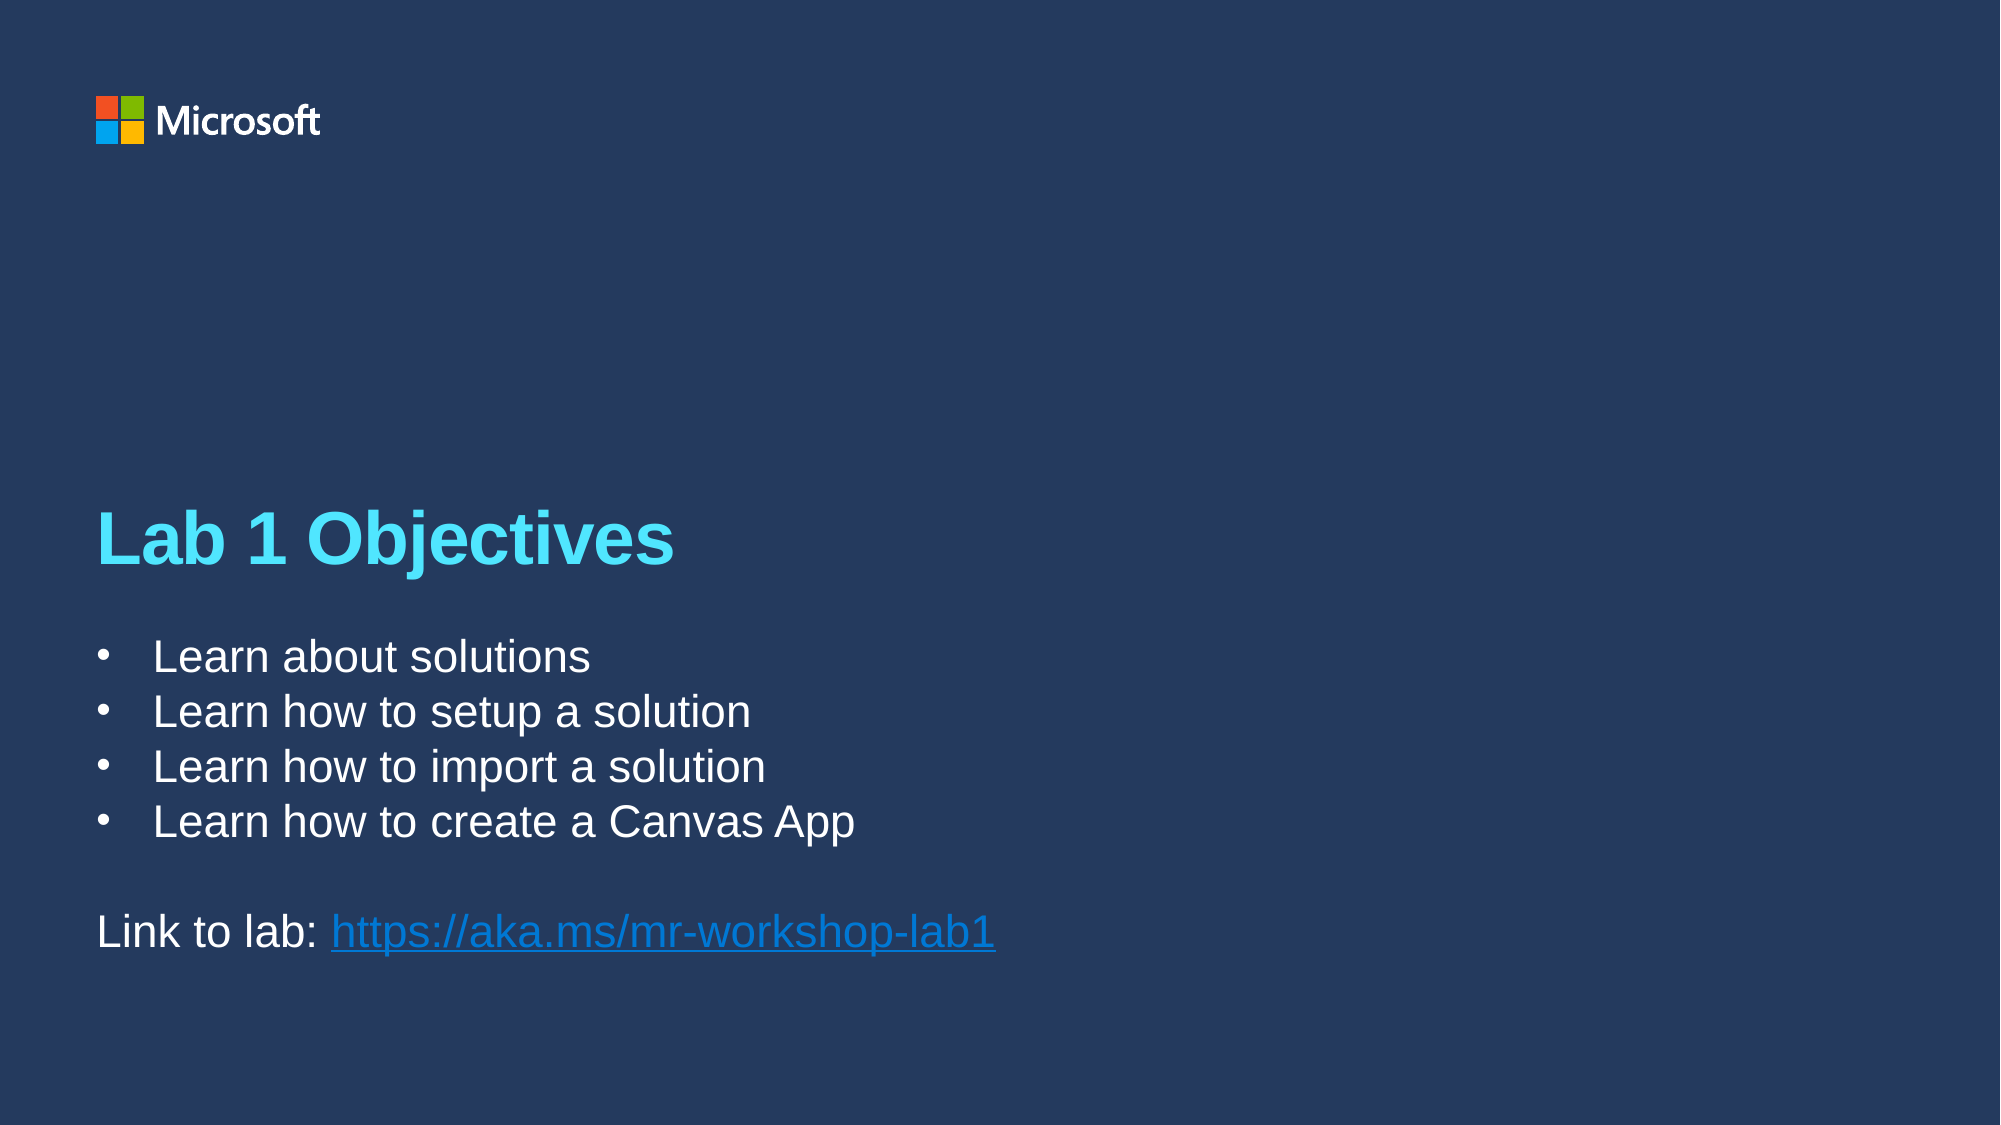

# Lab 1 Objectives
Learn about solutions
Learn how to setup a solution
Learn how to import a solution
Learn how to create a Canvas App

Link to lab: https://aka.ms/mr-workshop-lab1